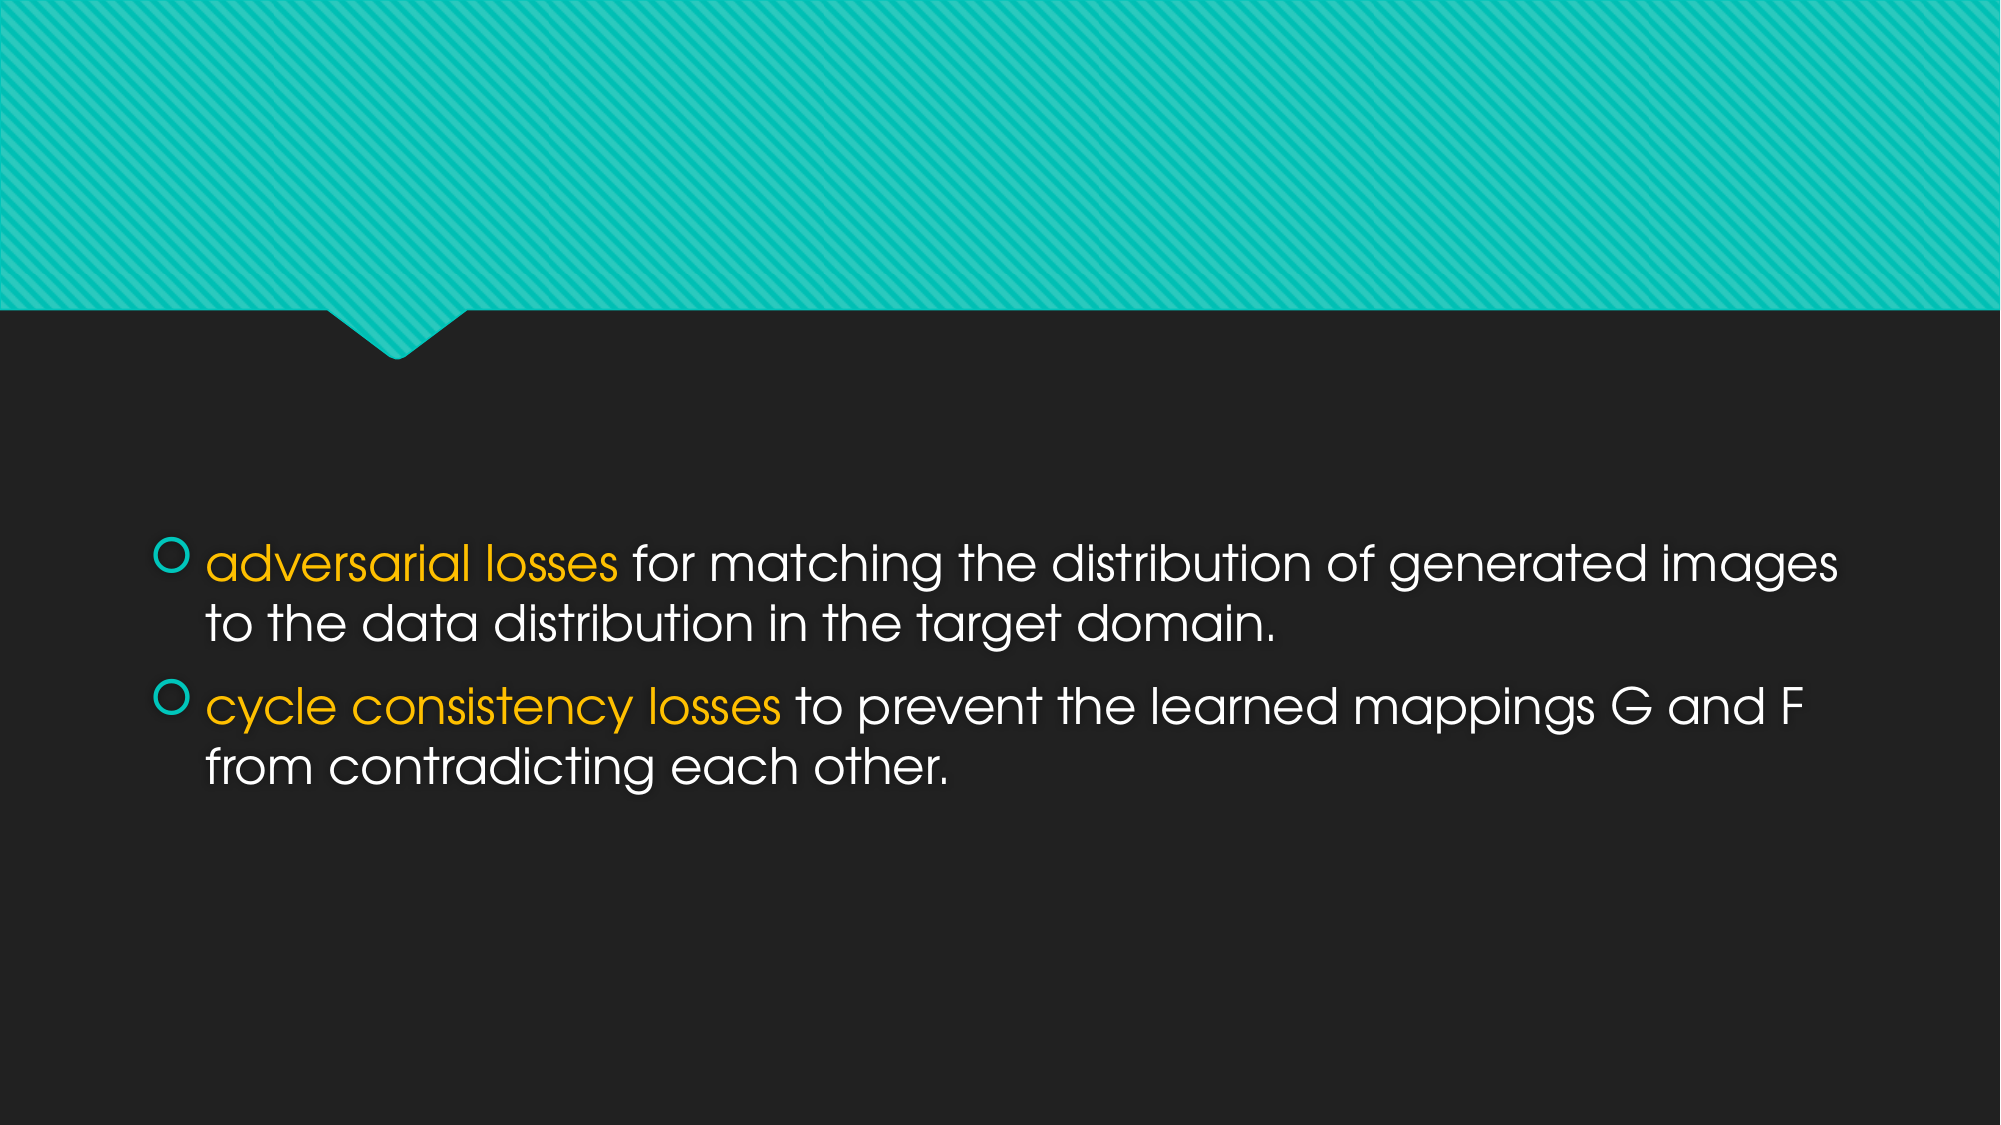

#
adversarial losses for matching the distribution of generated images to the data distribution in the target domain.
cycle consistency losses to prevent the learned mappings G and F from contradicting each other.